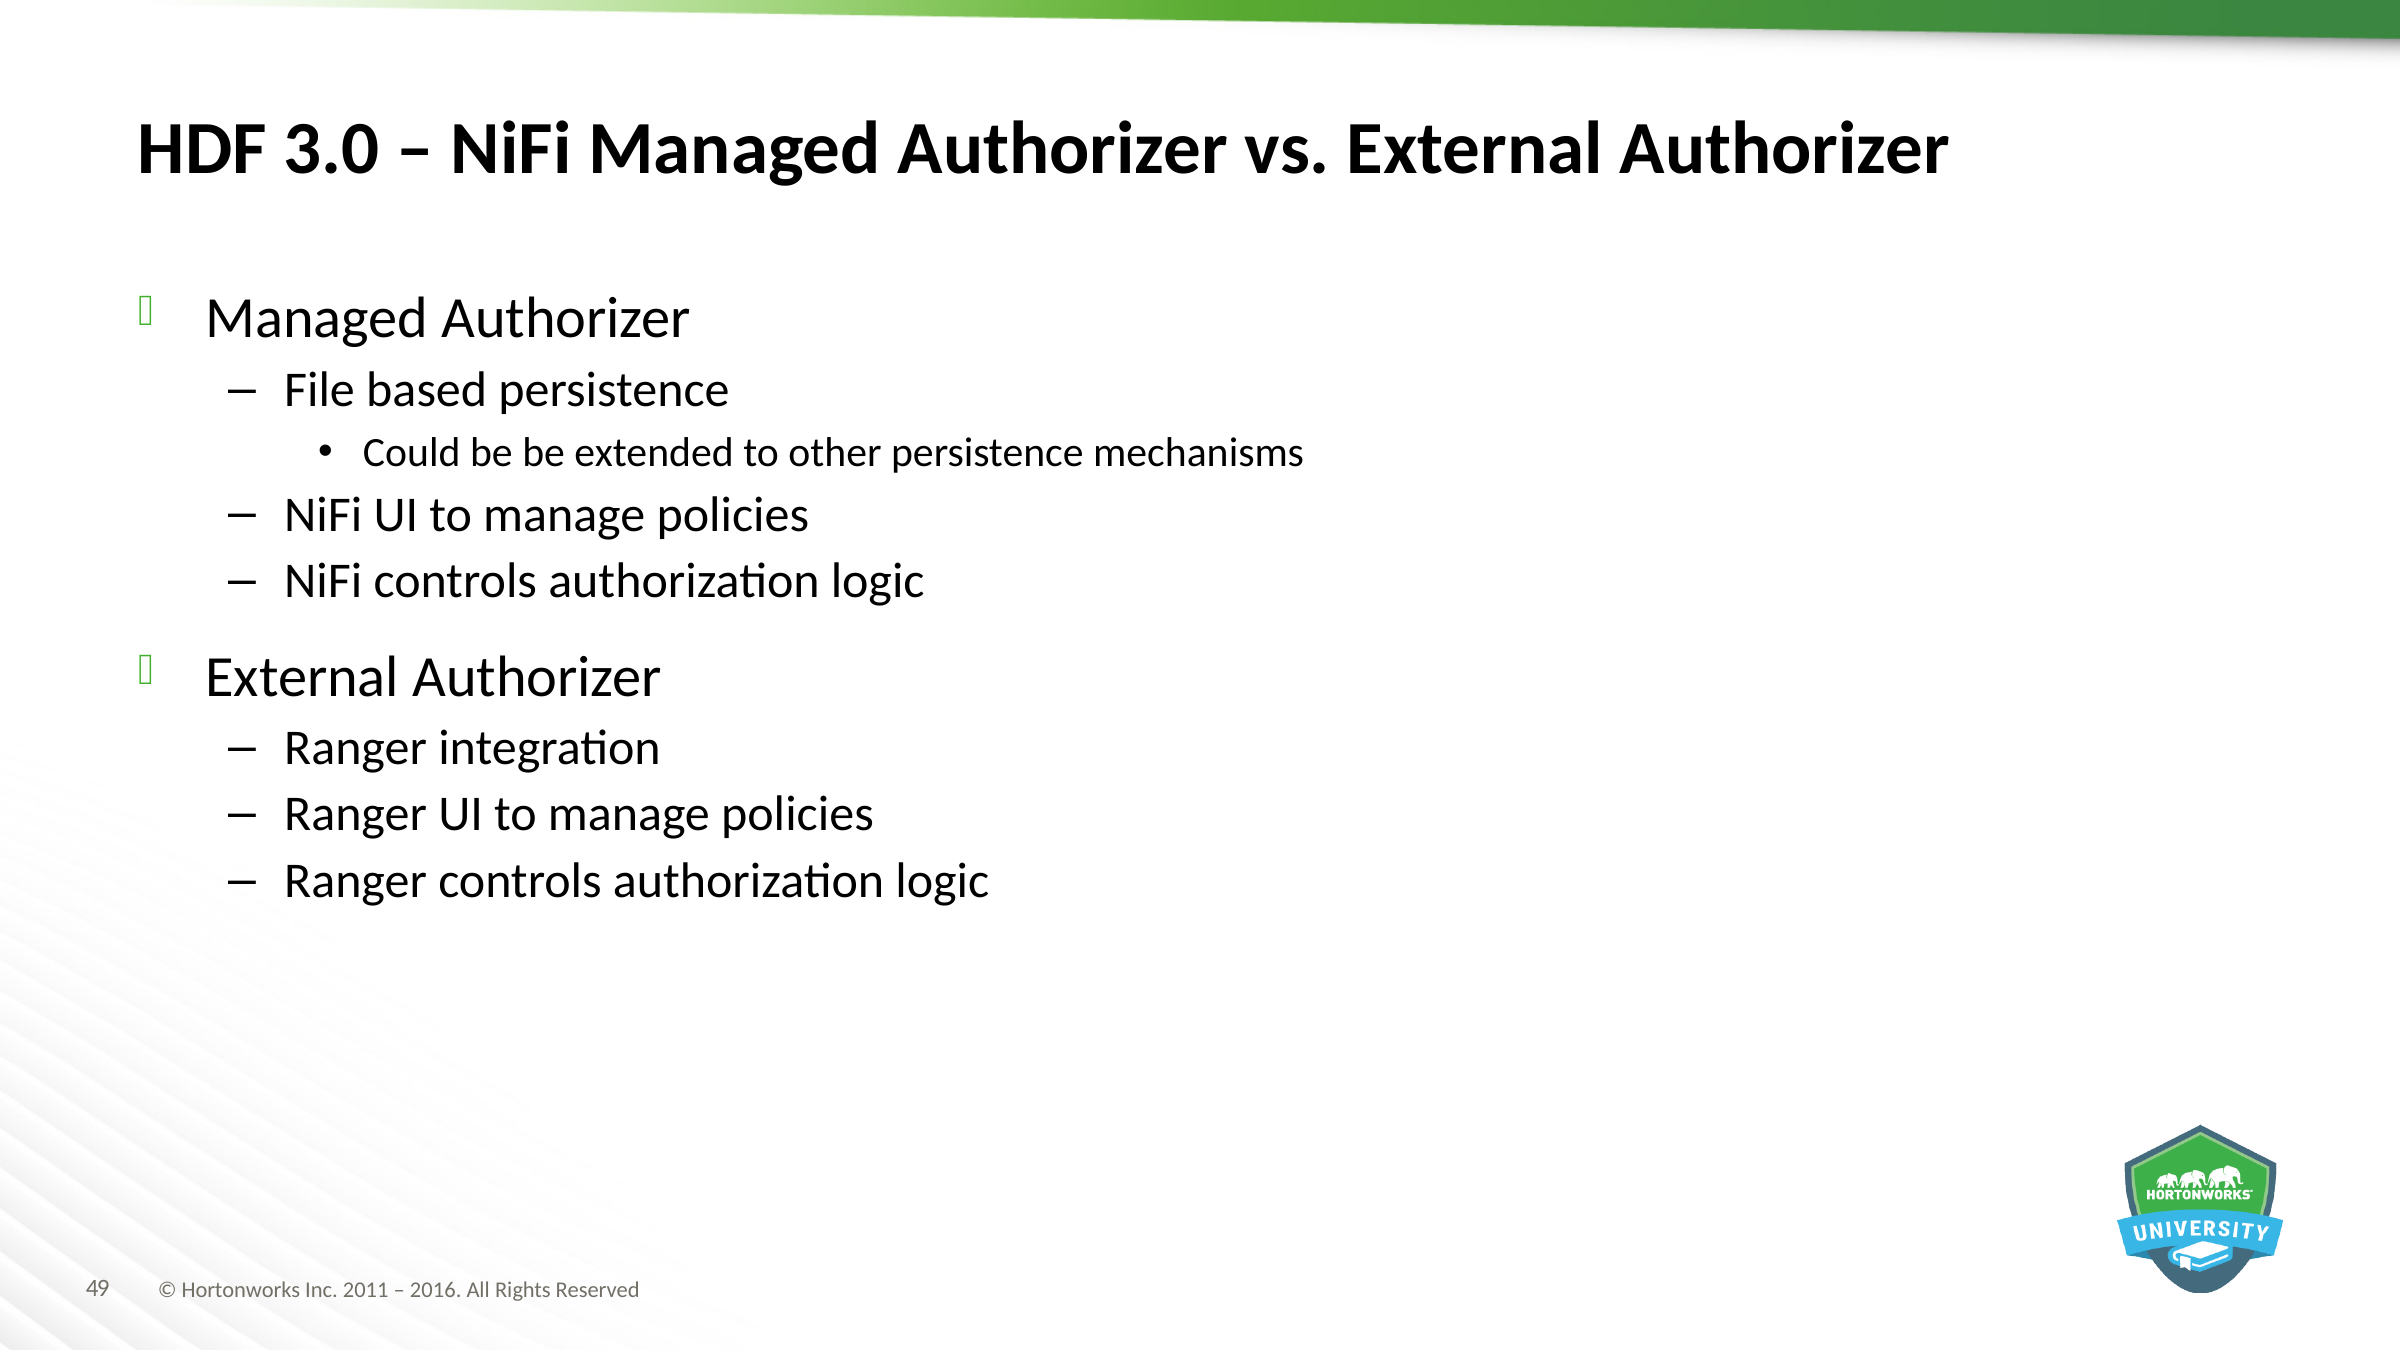

HDF 3.0 – NiFi Managed Authorizer vs. External Authorizer
Managed Authorizer
File based persistence
Could be be extended to other persistence mechanisms
NiFi UI to manage policies
NiFi controls authorization logic
External Authorizer
Ranger integration
Ranger UI to manage policies
Ranger controls authorization logic